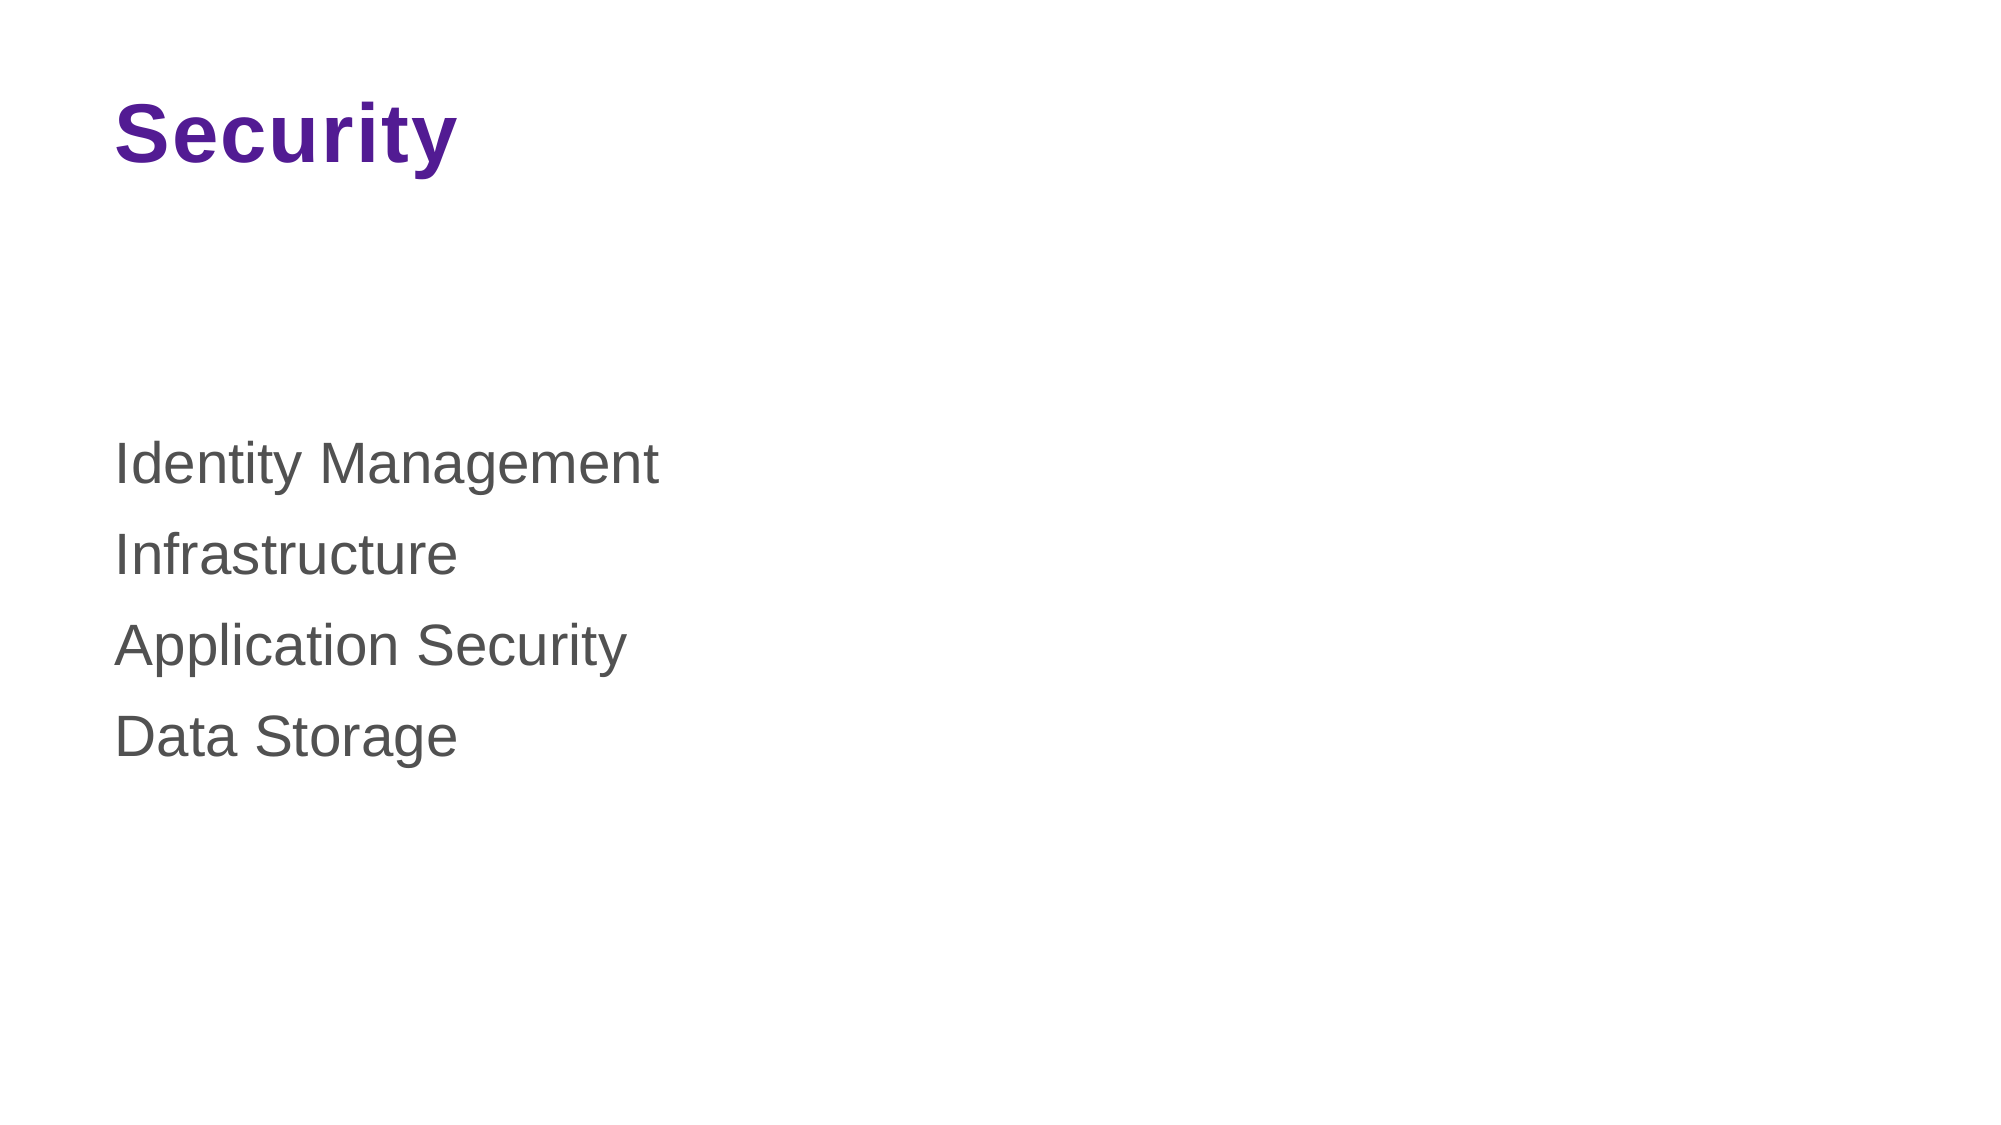

# Security
Identity Management
Infrastructure
Application Security
Data Storage